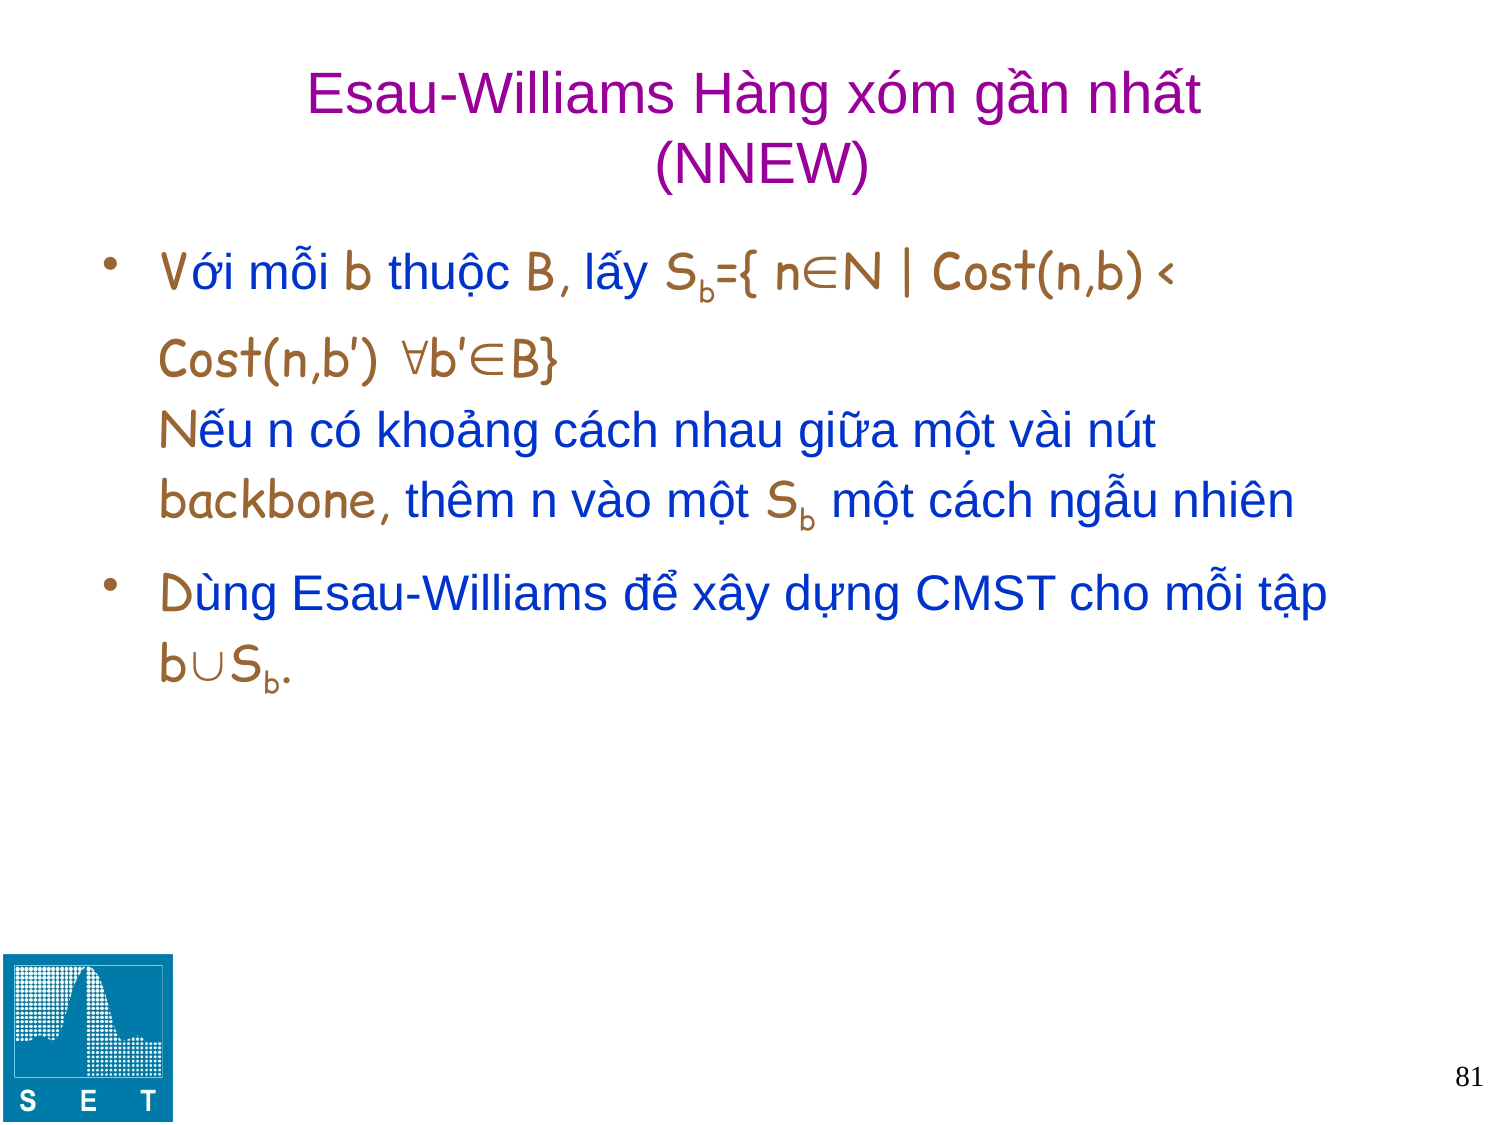

# Esau-Williams Hàng xóm gần nhất (NNEW)
Với mỗi b thuộc B, lấy Sb={ n∈N | Cost(n,b) < Cost(n,b’) ∀b’∈B}
Nếu n có khoảng cách nhau giữa một vài nút backbone, thêm n vào một Sb một cách ngẫu nhiên
Dùng Esau-Williams để xây dựng CMST cho mỗi tập b∪Sb.

81